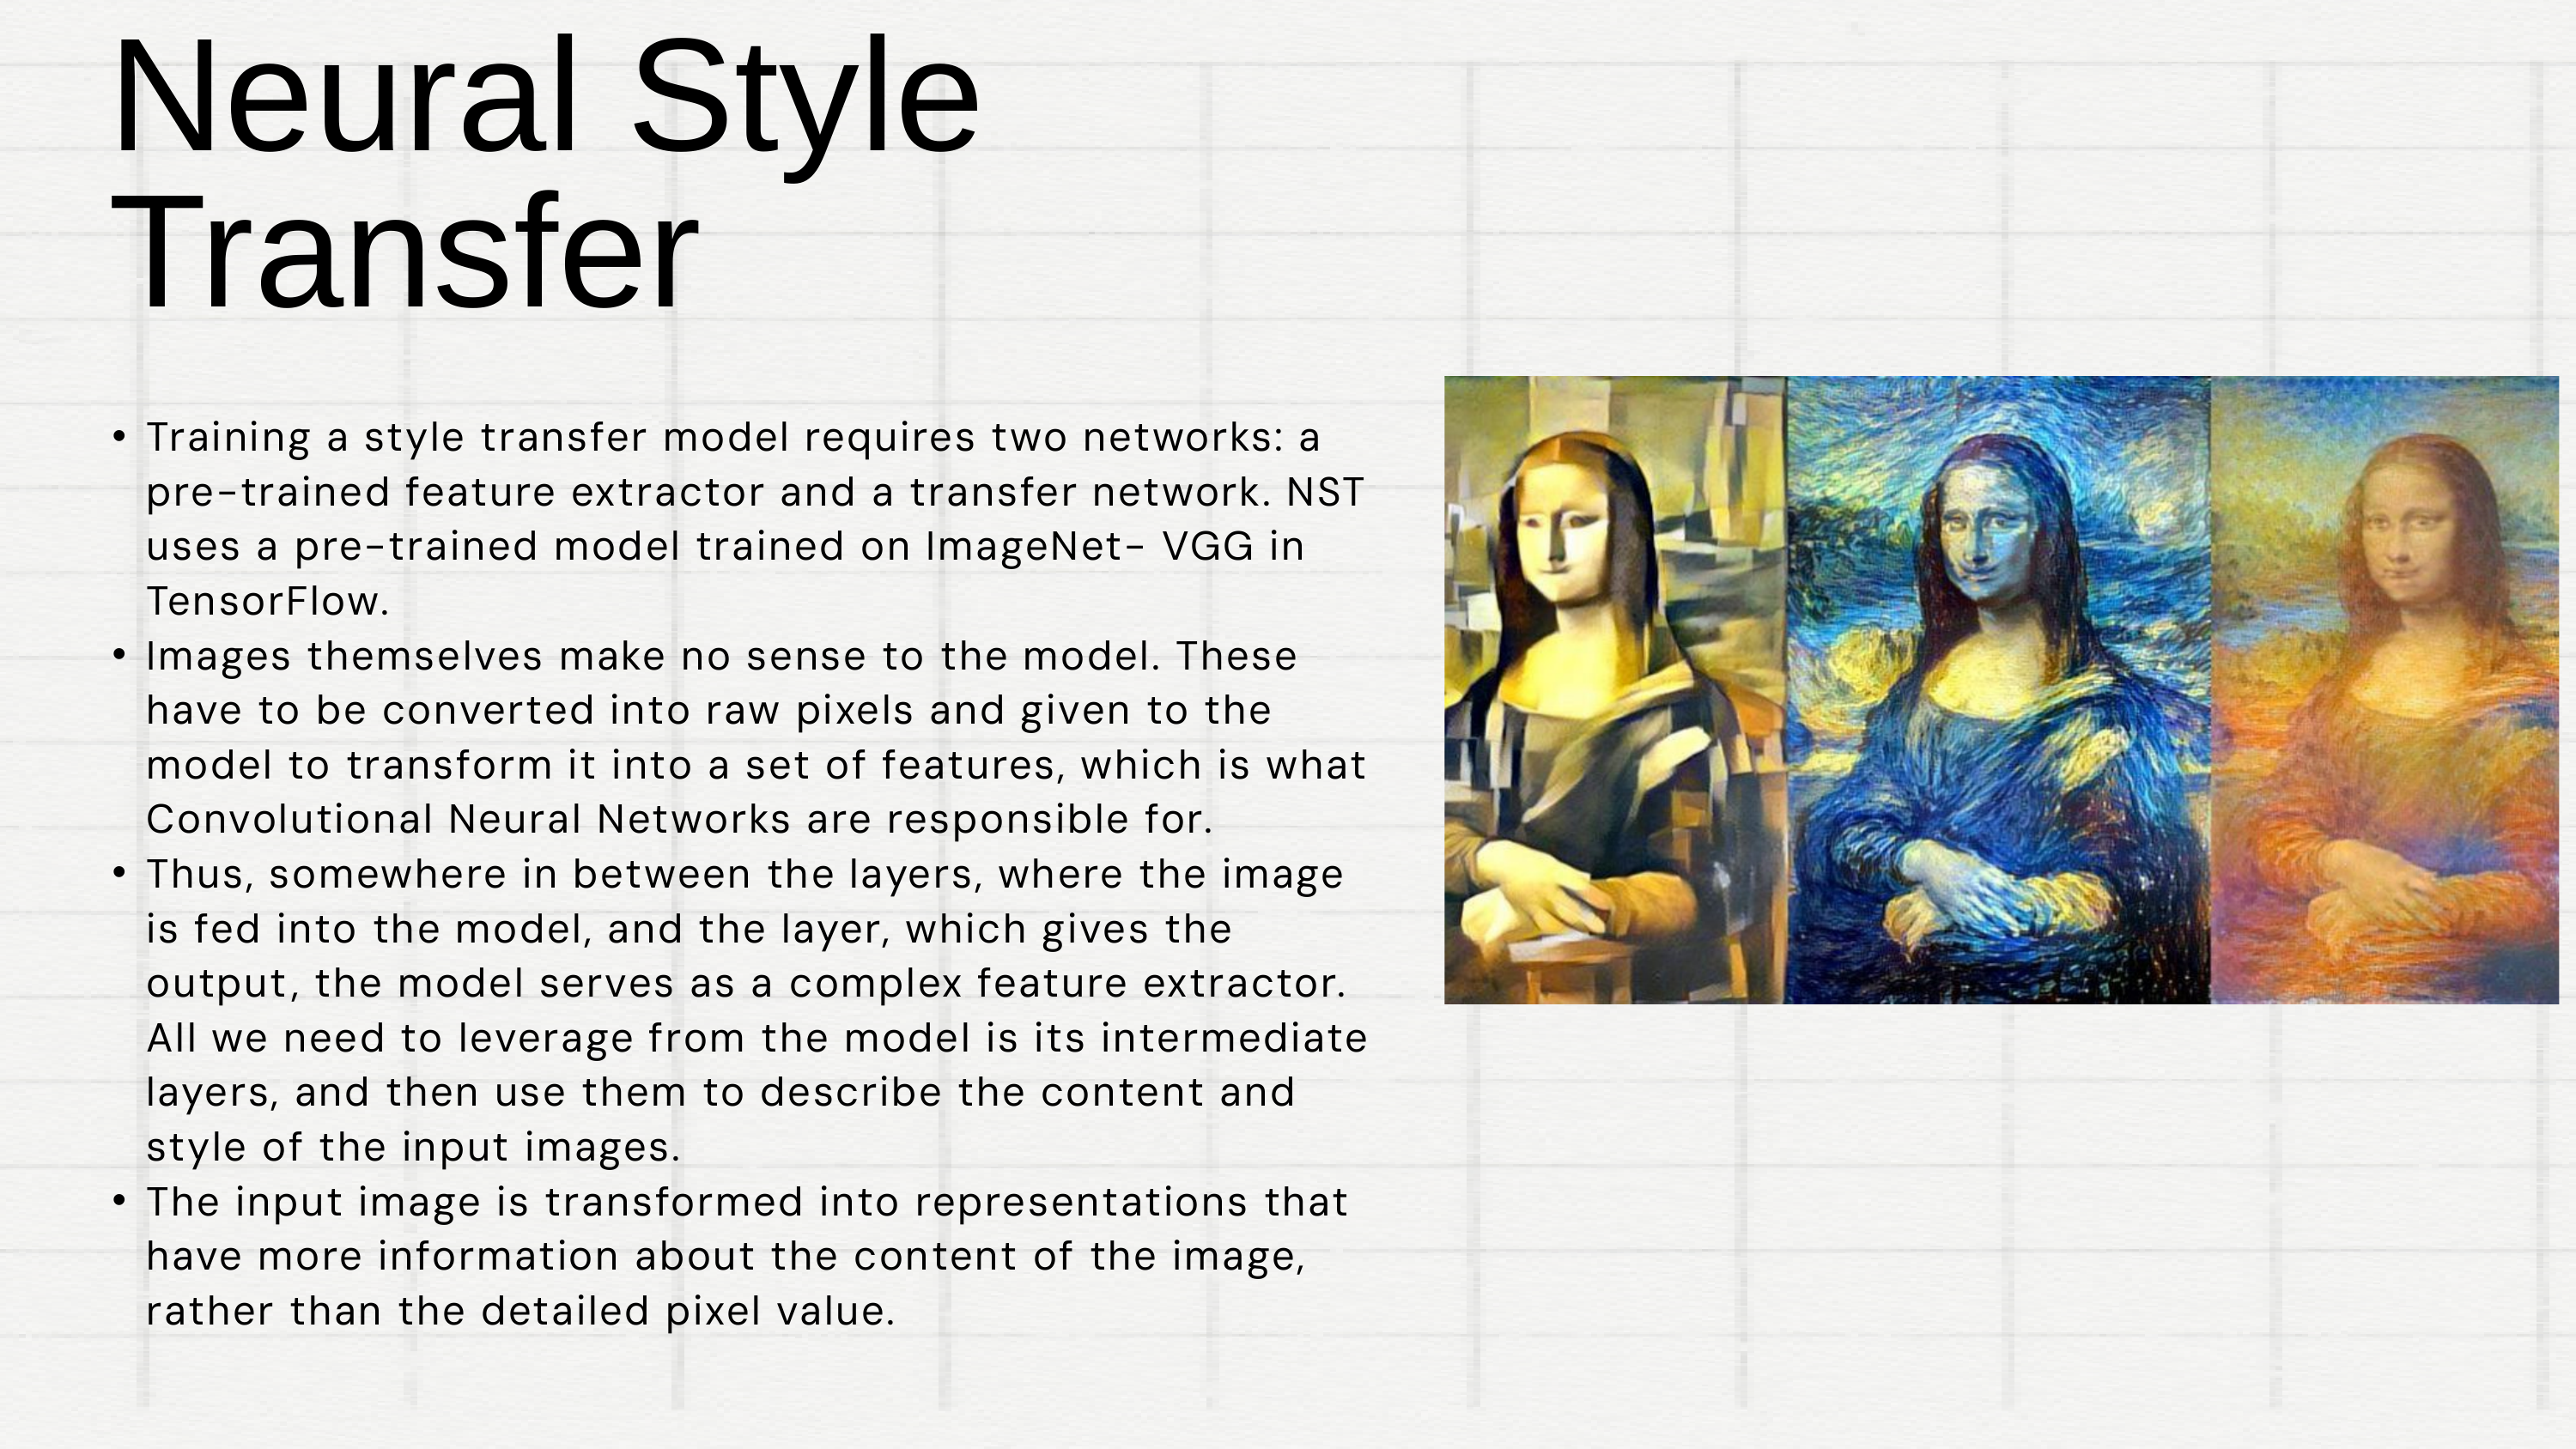

Neural Style Transfer

Training a style transfer model requires two networks: a pre-trained feature extractor and a transfer network. NST uses a pre-trained model trained on ImageNet- VGG in TensorFlow.
Images themselves make no sense to the model. These have to be converted into raw pixels and given to the model to transform it into a set of features, which is what Convolutional Neural Networks are responsible for.
Thus, somewhere in between the layers, where the image is fed into the model, and the layer, which gives the output, the model serves as a complex feature extractor. All we need to leverage from the model is its intermediate layers, and then use them to describe the content and style of the input images.
The input image is transformed into representations that have more information about the content of the image, rather than the detailed pixel value.